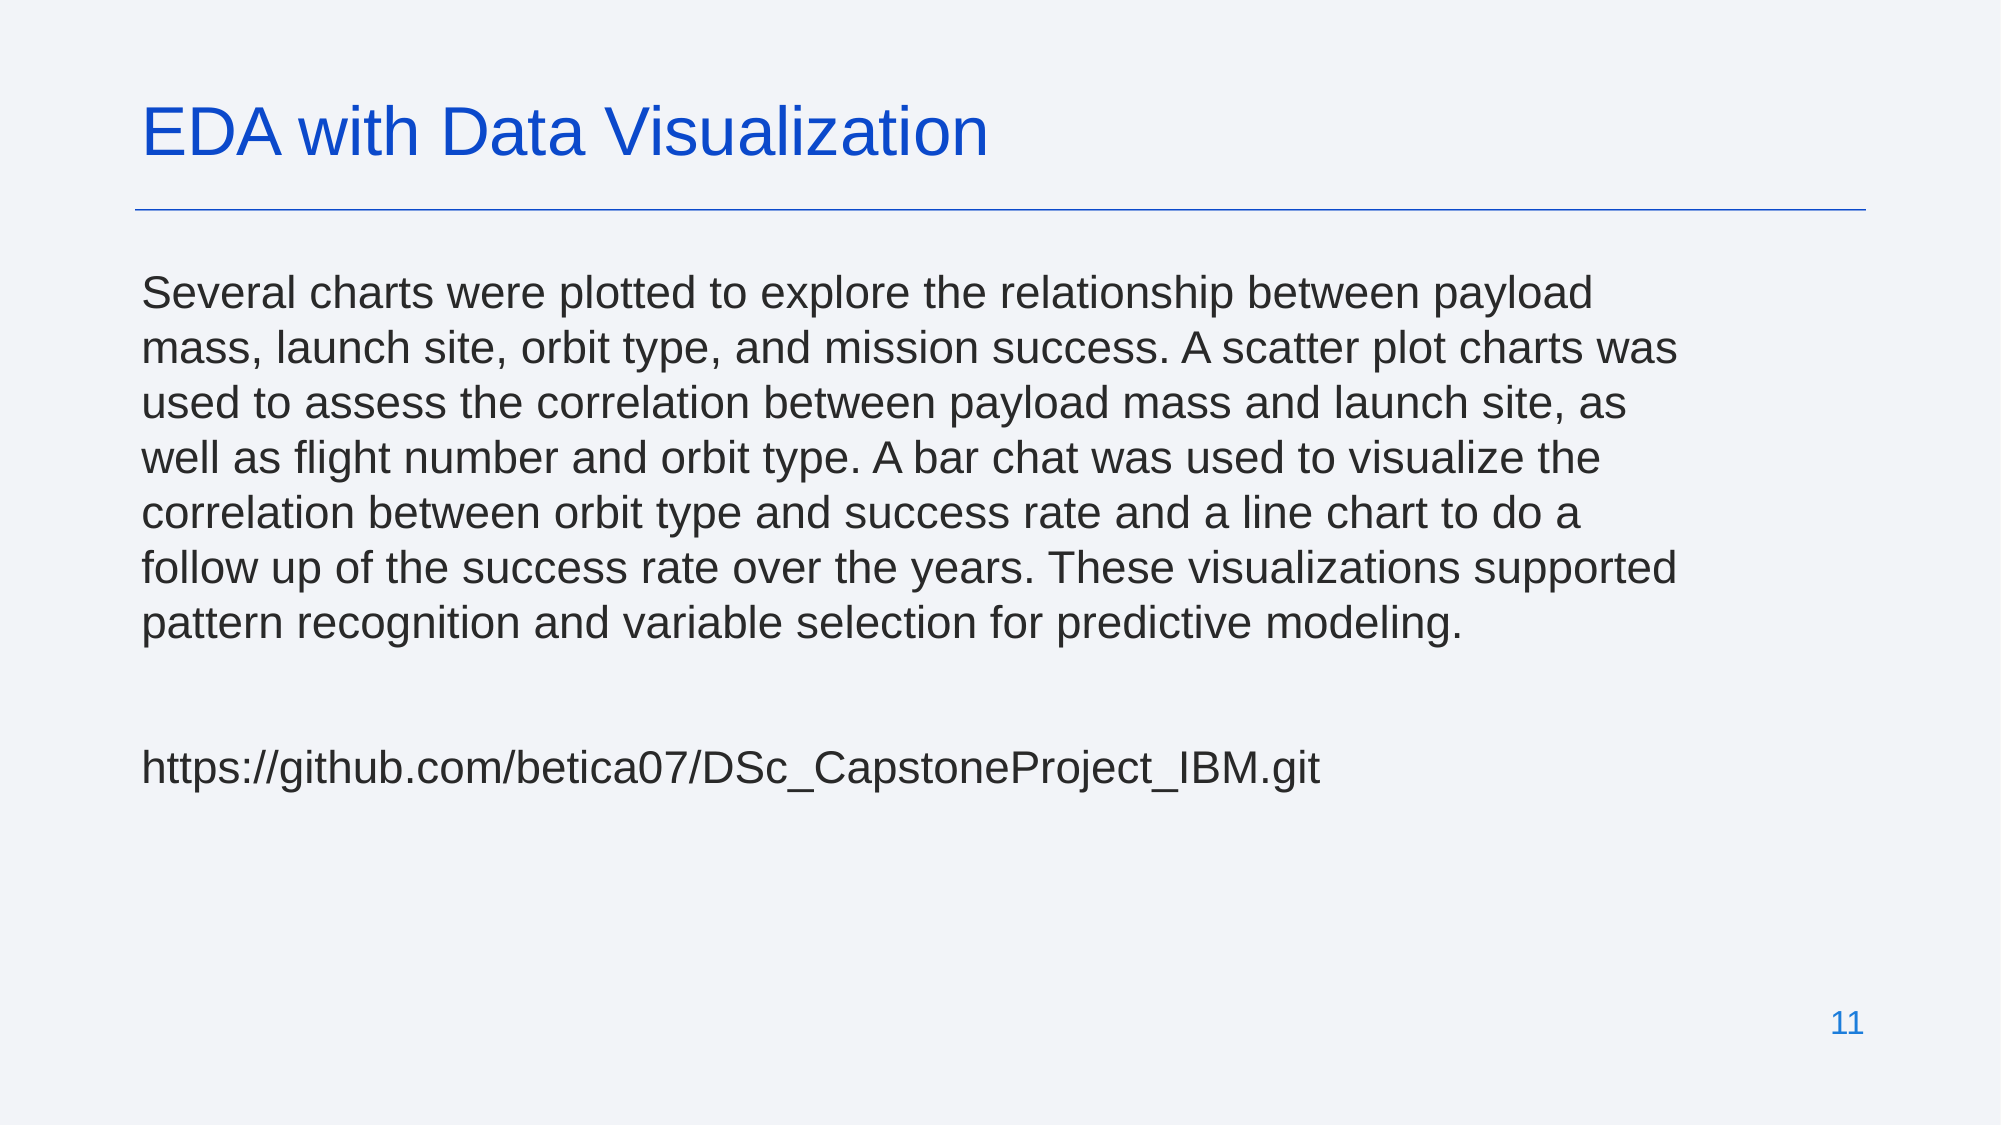

EDA with Data Visualization
Several charts were plotted to explore the relationship between payload mass, launch site, orbit type, and mission success. A scatter plot charts was used to assess the correlation between payload mass and launch site, as well as flight number and orbit type. A bar chat was used to visualize the correlation between orbit type and success rate and a line chart to do a follow up of the success rate over the years. These visualizations supported pattern recognition and variable selection for predictive modeling.

https://github.com/betica07/DSc_CapstoneProject_IBM.git
11